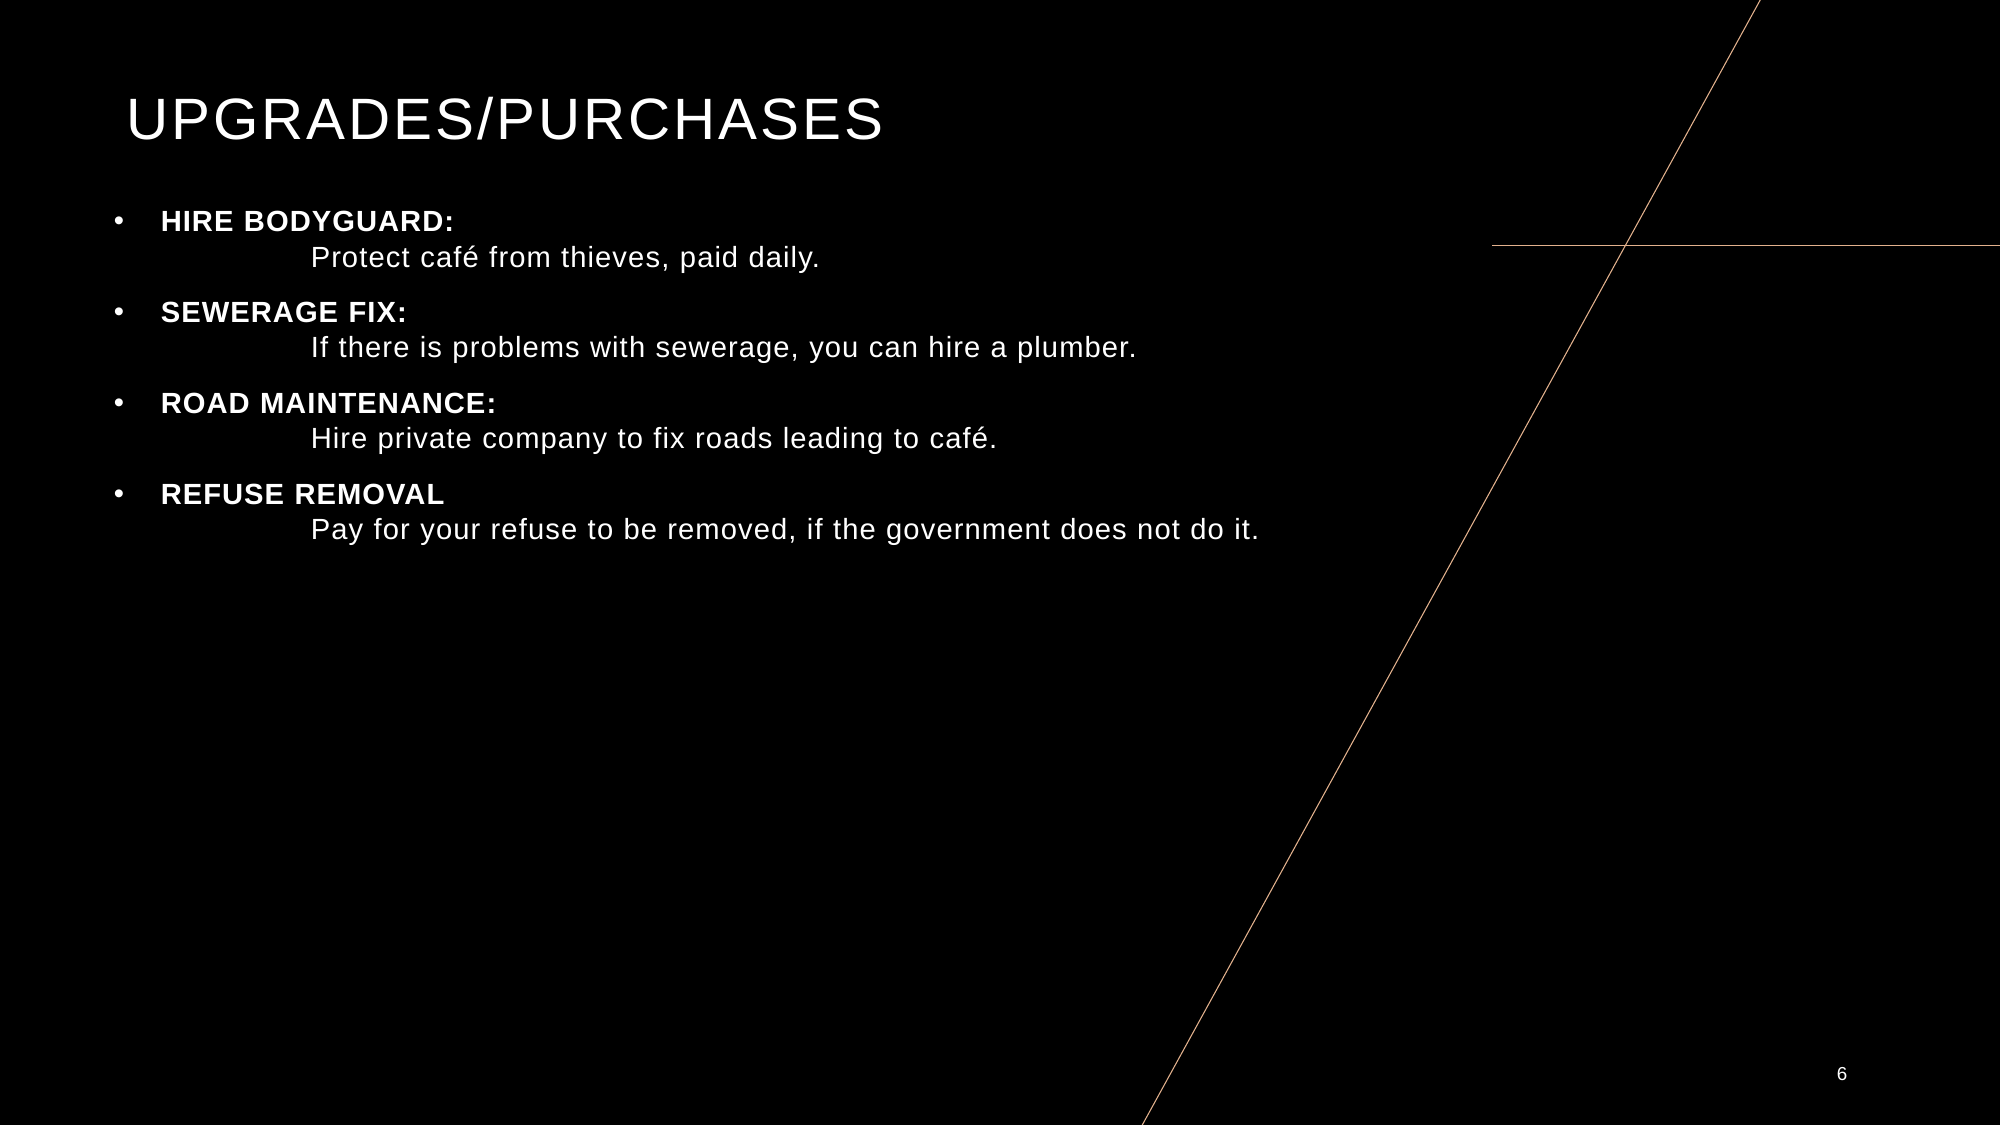

# Upgrades/Purchases
HIRE BODYGUARD:
	Protect café from thieves, paid daily.
SEWERAGE FIX:
	If there is problems with sewerage, you can hire a plumber.
ROAD MAINTENANCE:
	Hire private company to fix roads leading to café.
REFUSE REMOVAL
	Pay for your refuse to be removed, if the government does not do it.
6